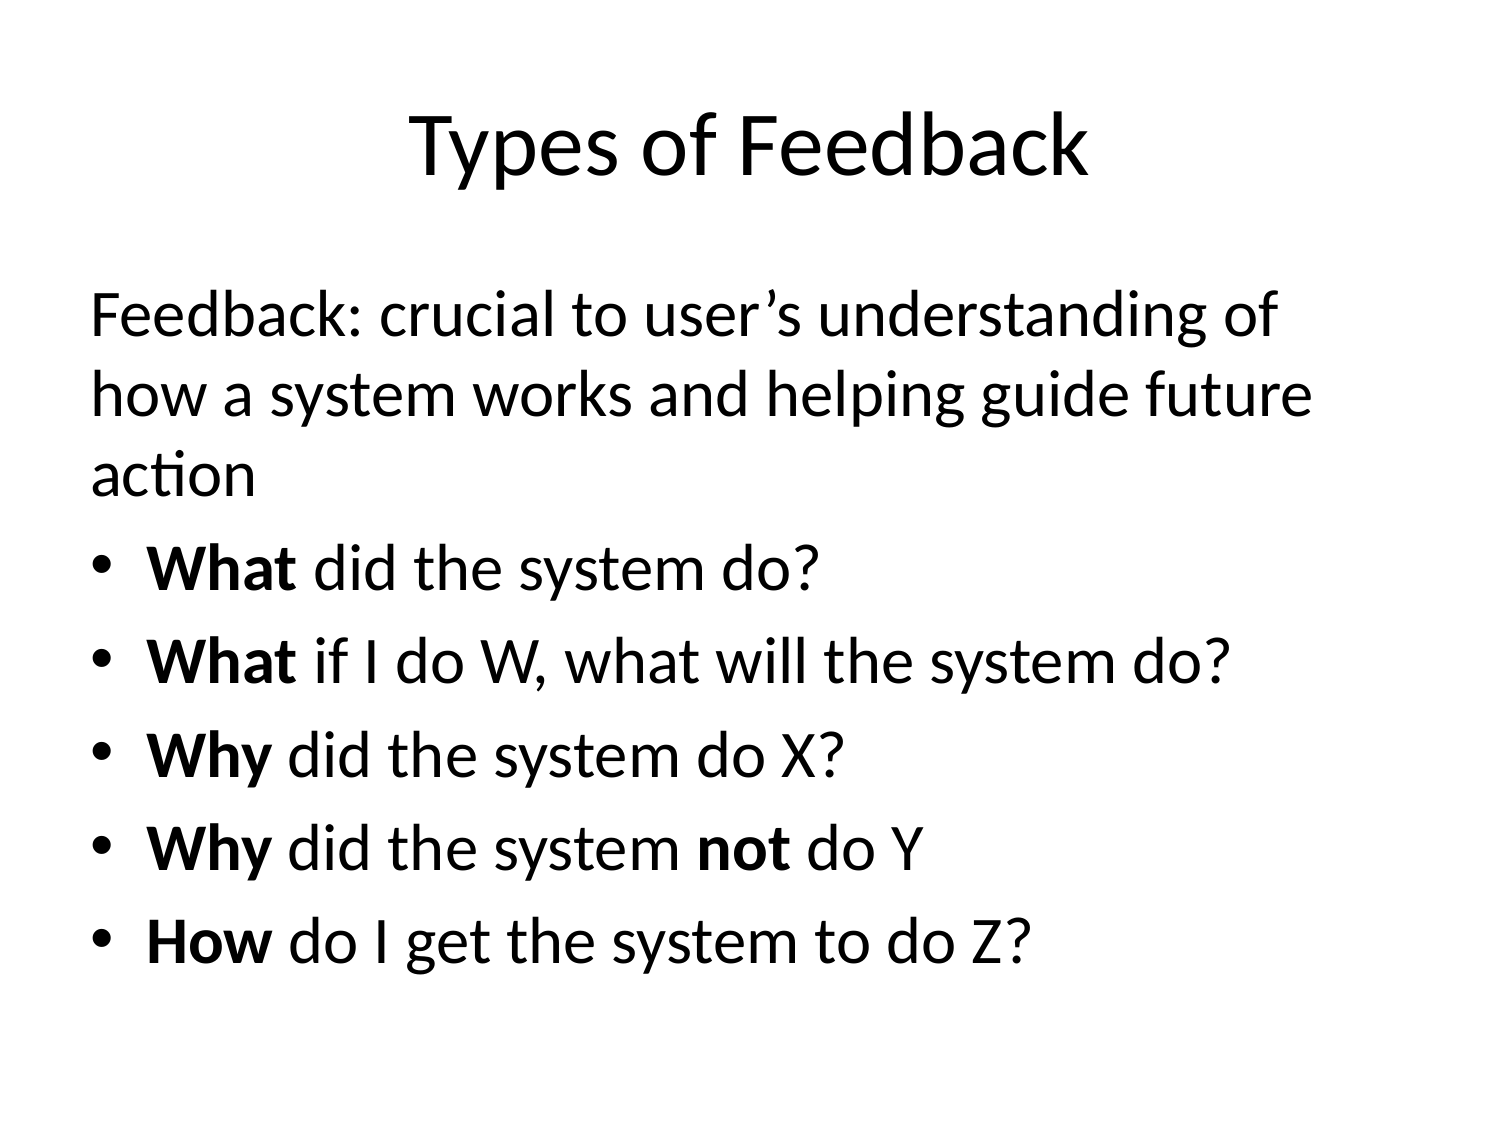

# Types of Feedback
Feedback: crucial to user’s understanding of how a system works and helping guide future action
What did the system do?
What if I do W, what will the system do?
Why did the system do X?
Why did the system not do Y
How do I get the system to do Z?